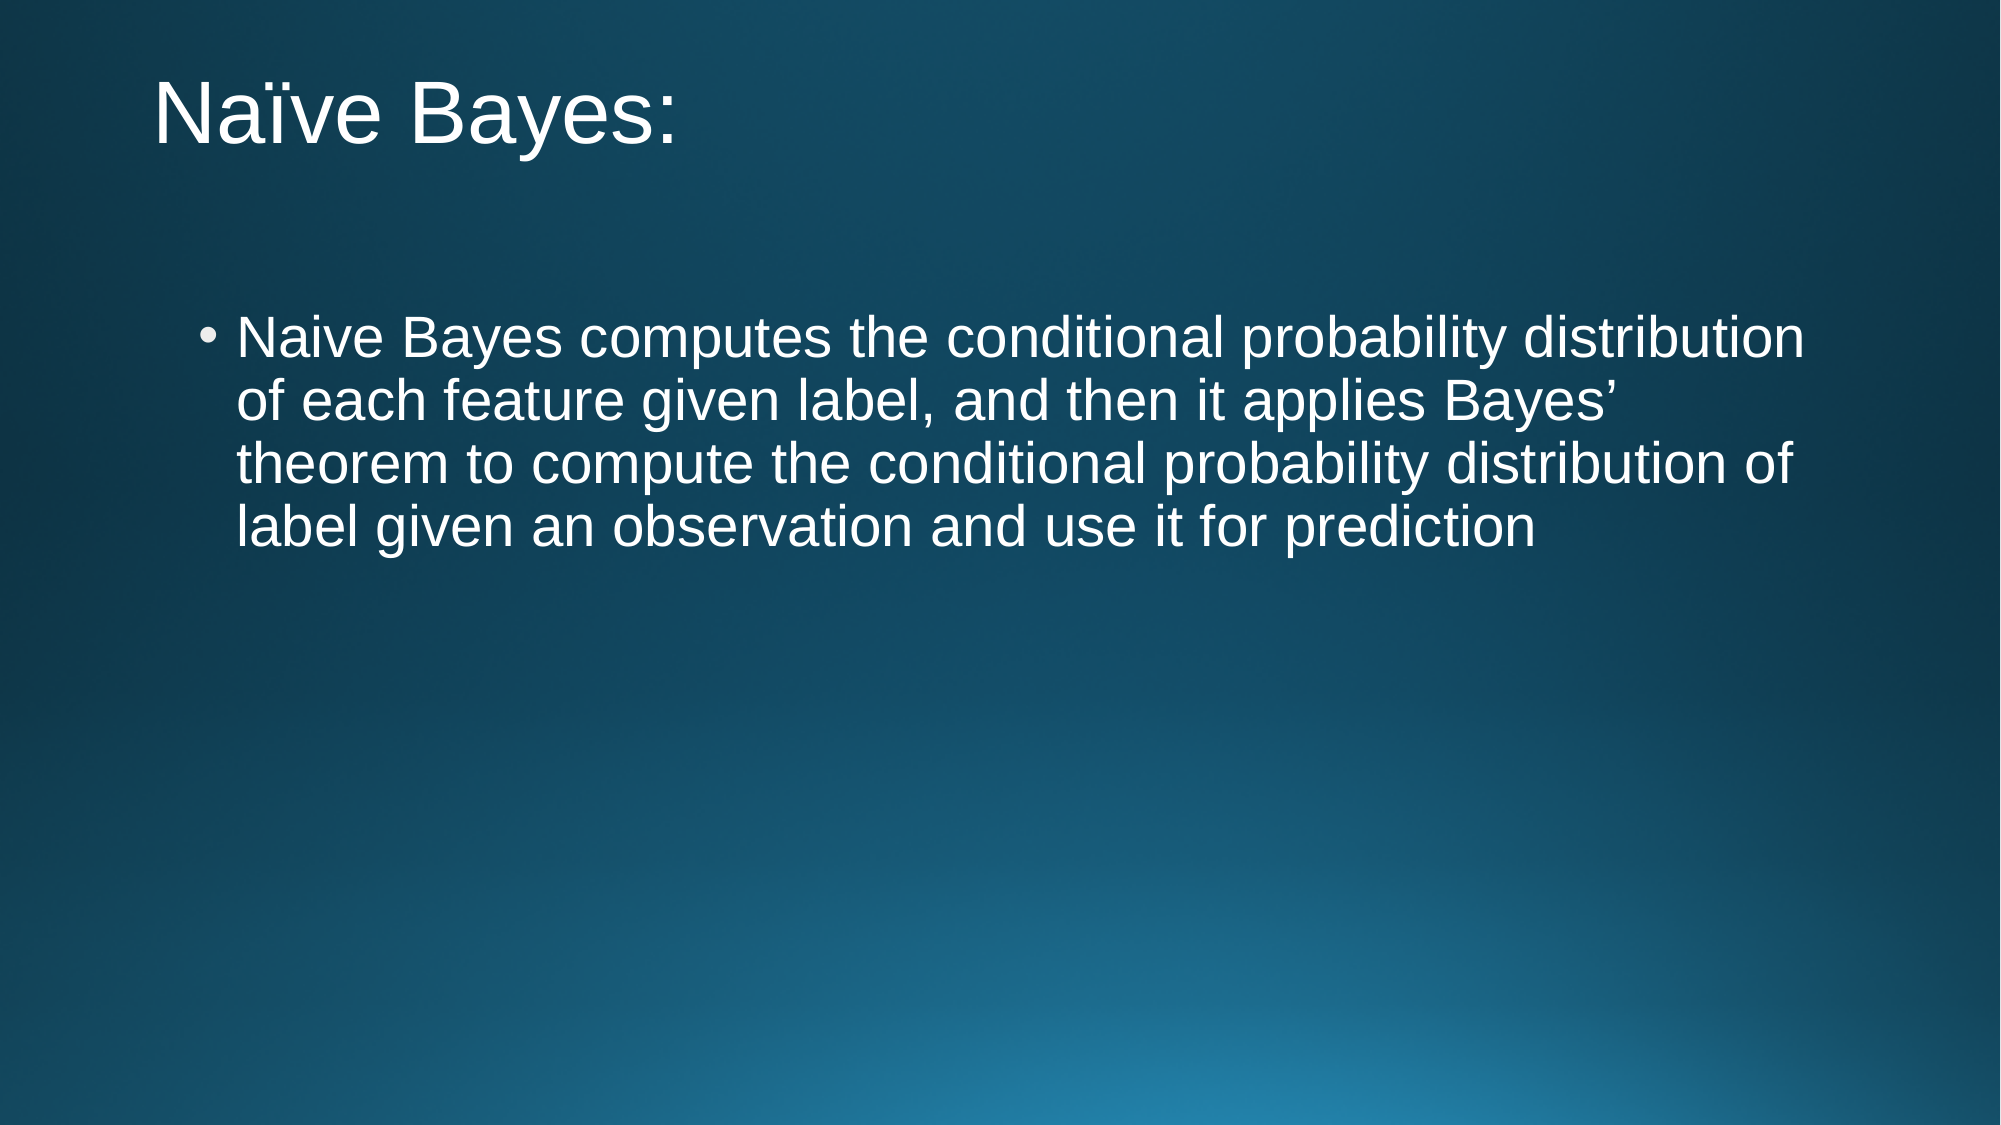

# Naïve Bayes:
Naive Bayes computes the conditional probability distribution of each feature given label, and then it applies Bayes’ theorem to compute the conditional probability distribution of label given an observation and use it for prediction